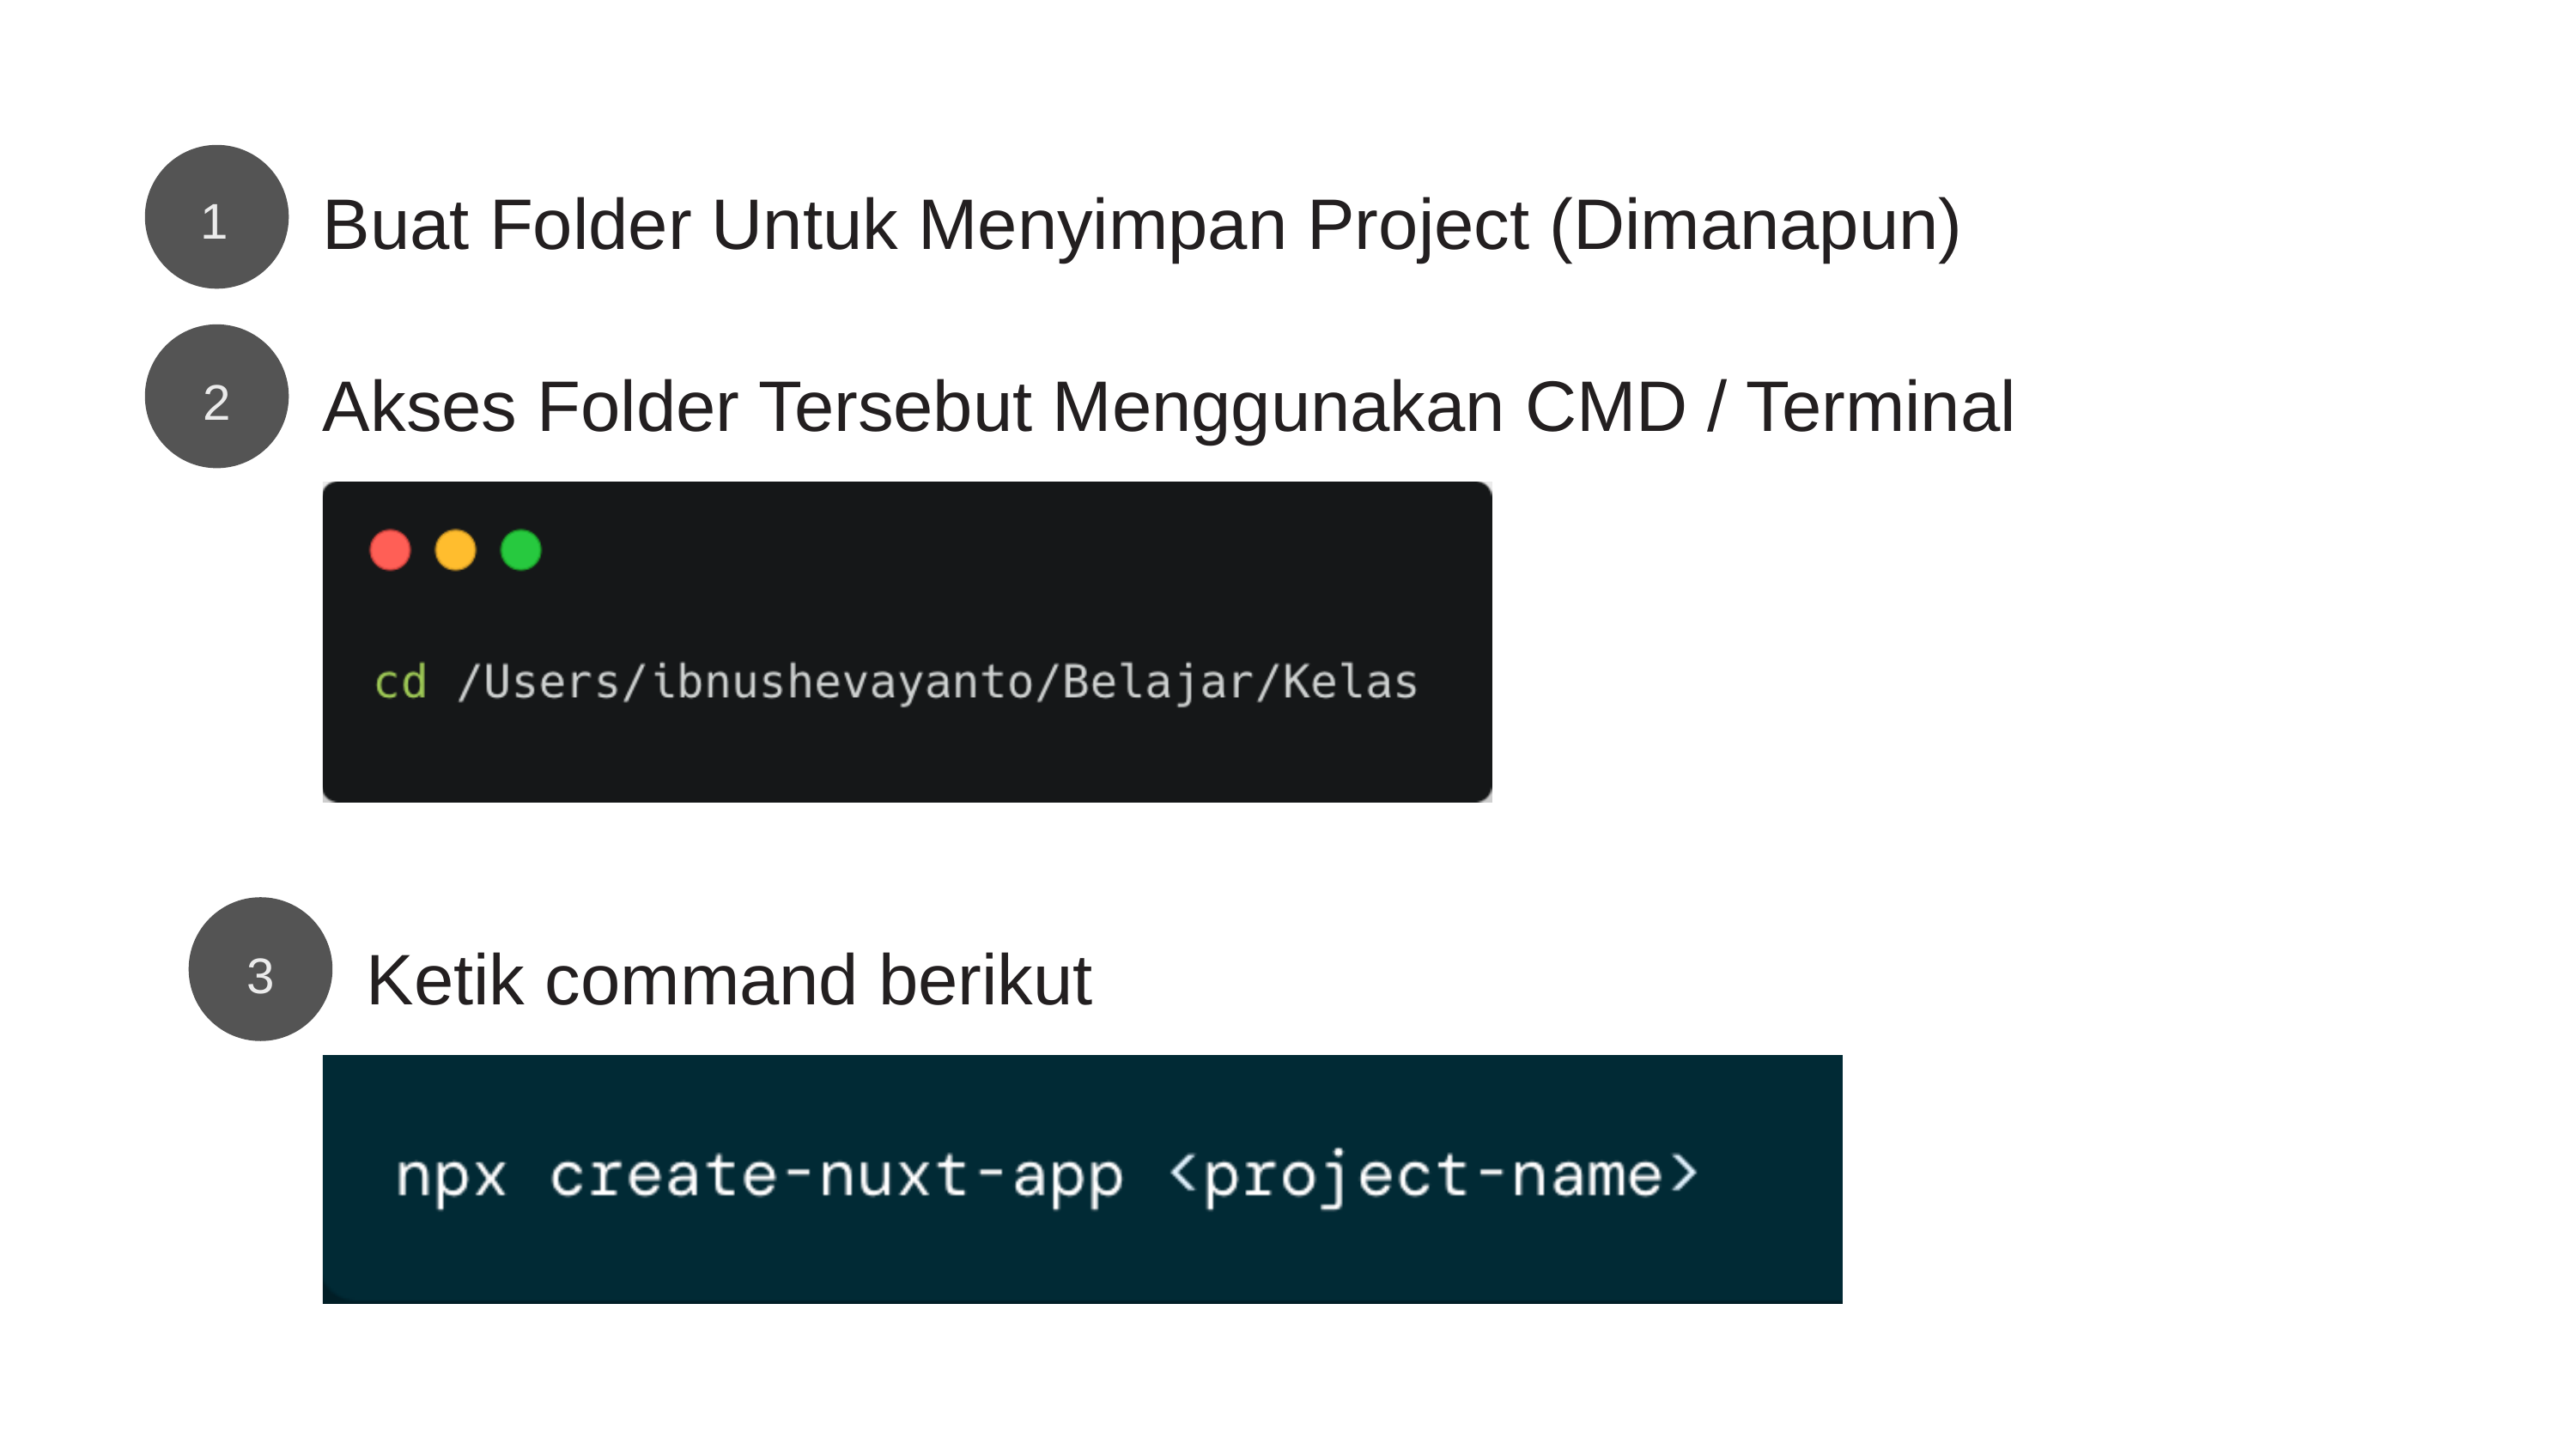

Buat Folder Untuk Menyimpan Project (Dimanapun)
1

Akses Folder Tersebut Menggunakan CMD / Terminal
2

Ketik command berikut
3